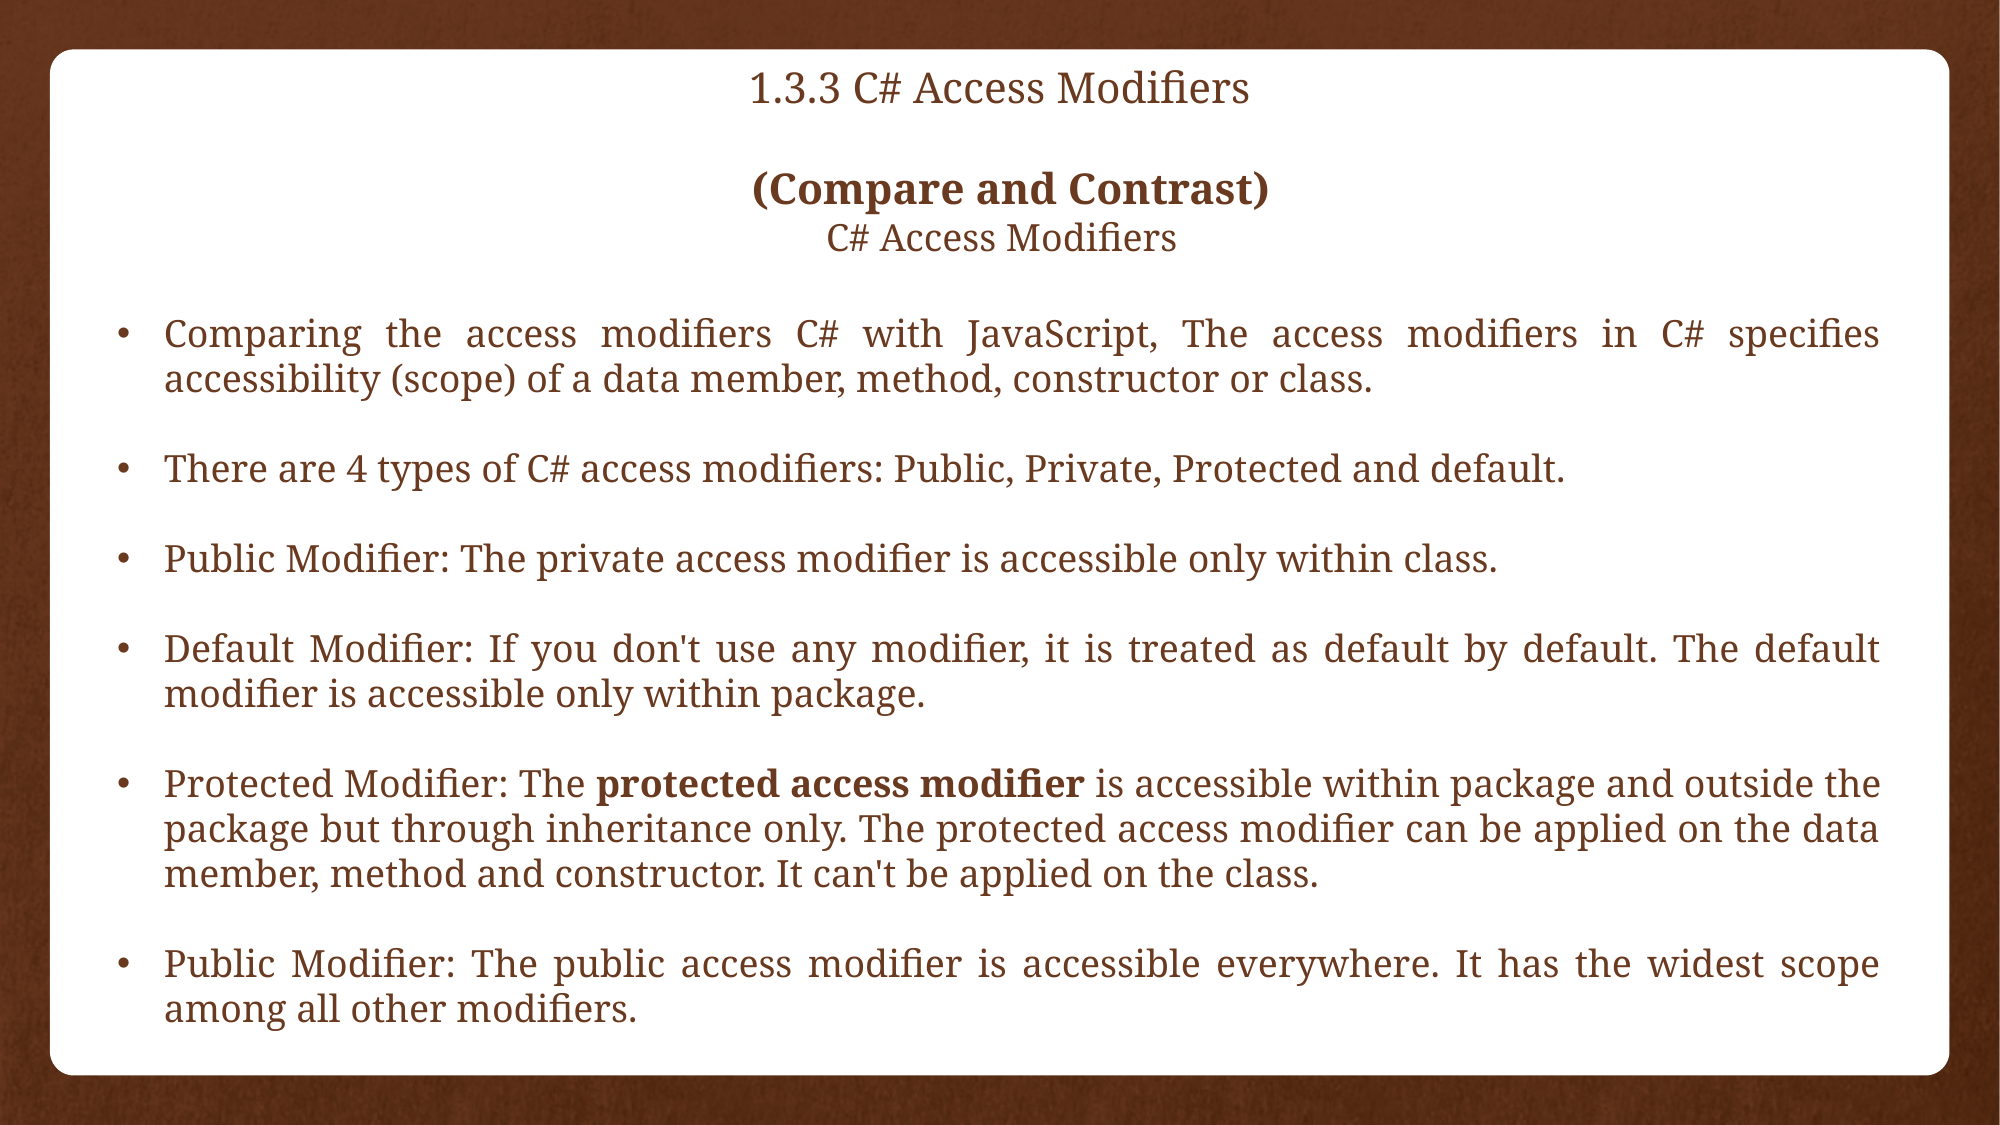

1.3.3 C# Access Modifiers

  (Compare and Contrast)
C# Access Modifiers
Comparing the access modifiers C# with JavaScript, The access modifiers in C# specifies accessibility (scope) of a data member, method, constructor or class.

There are 4 types of C# access modifiers: Public, Private, Protected and default.

Public Modifier: The private access modifier is accessible only within class.

Default Modifier: If you don't use any modifier, it is treated as default by default. The default modifier is accessible only within package.

Protected Modifier: The protected access modifier is accessible within package and outside the package but through inheritance only. The protected access modifier can be applied on the data member, method and constructor. It can't be applied on the class.

Public Modifier: The public access modifier is accessible everywhere. It has the widest scope among all other modifiers.